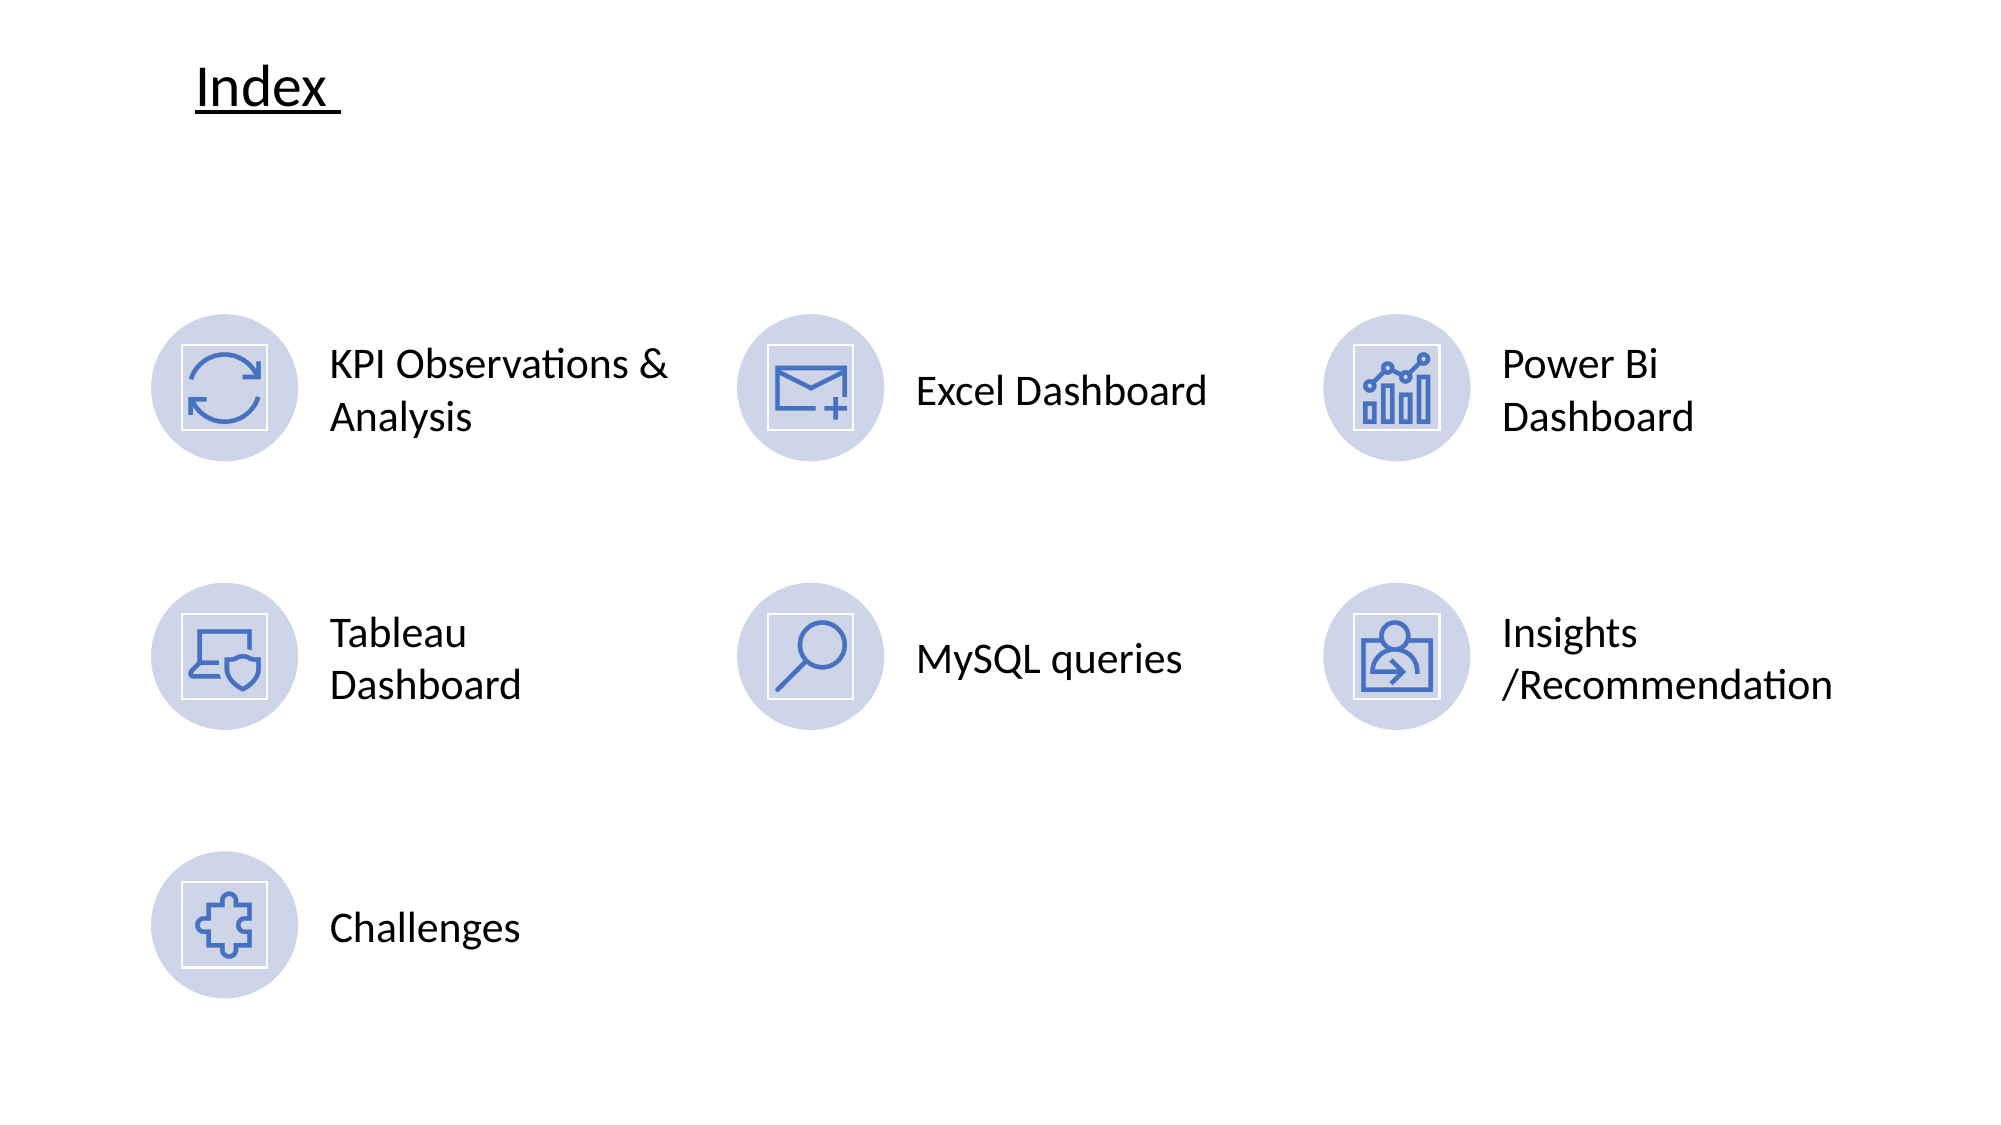

# Index
KPI Observations & Analysis
Excel Dashboard
Power Bi Dashboard
Tableau  Dashboard
MySQL queries
Insights /Recommendation
Challenges